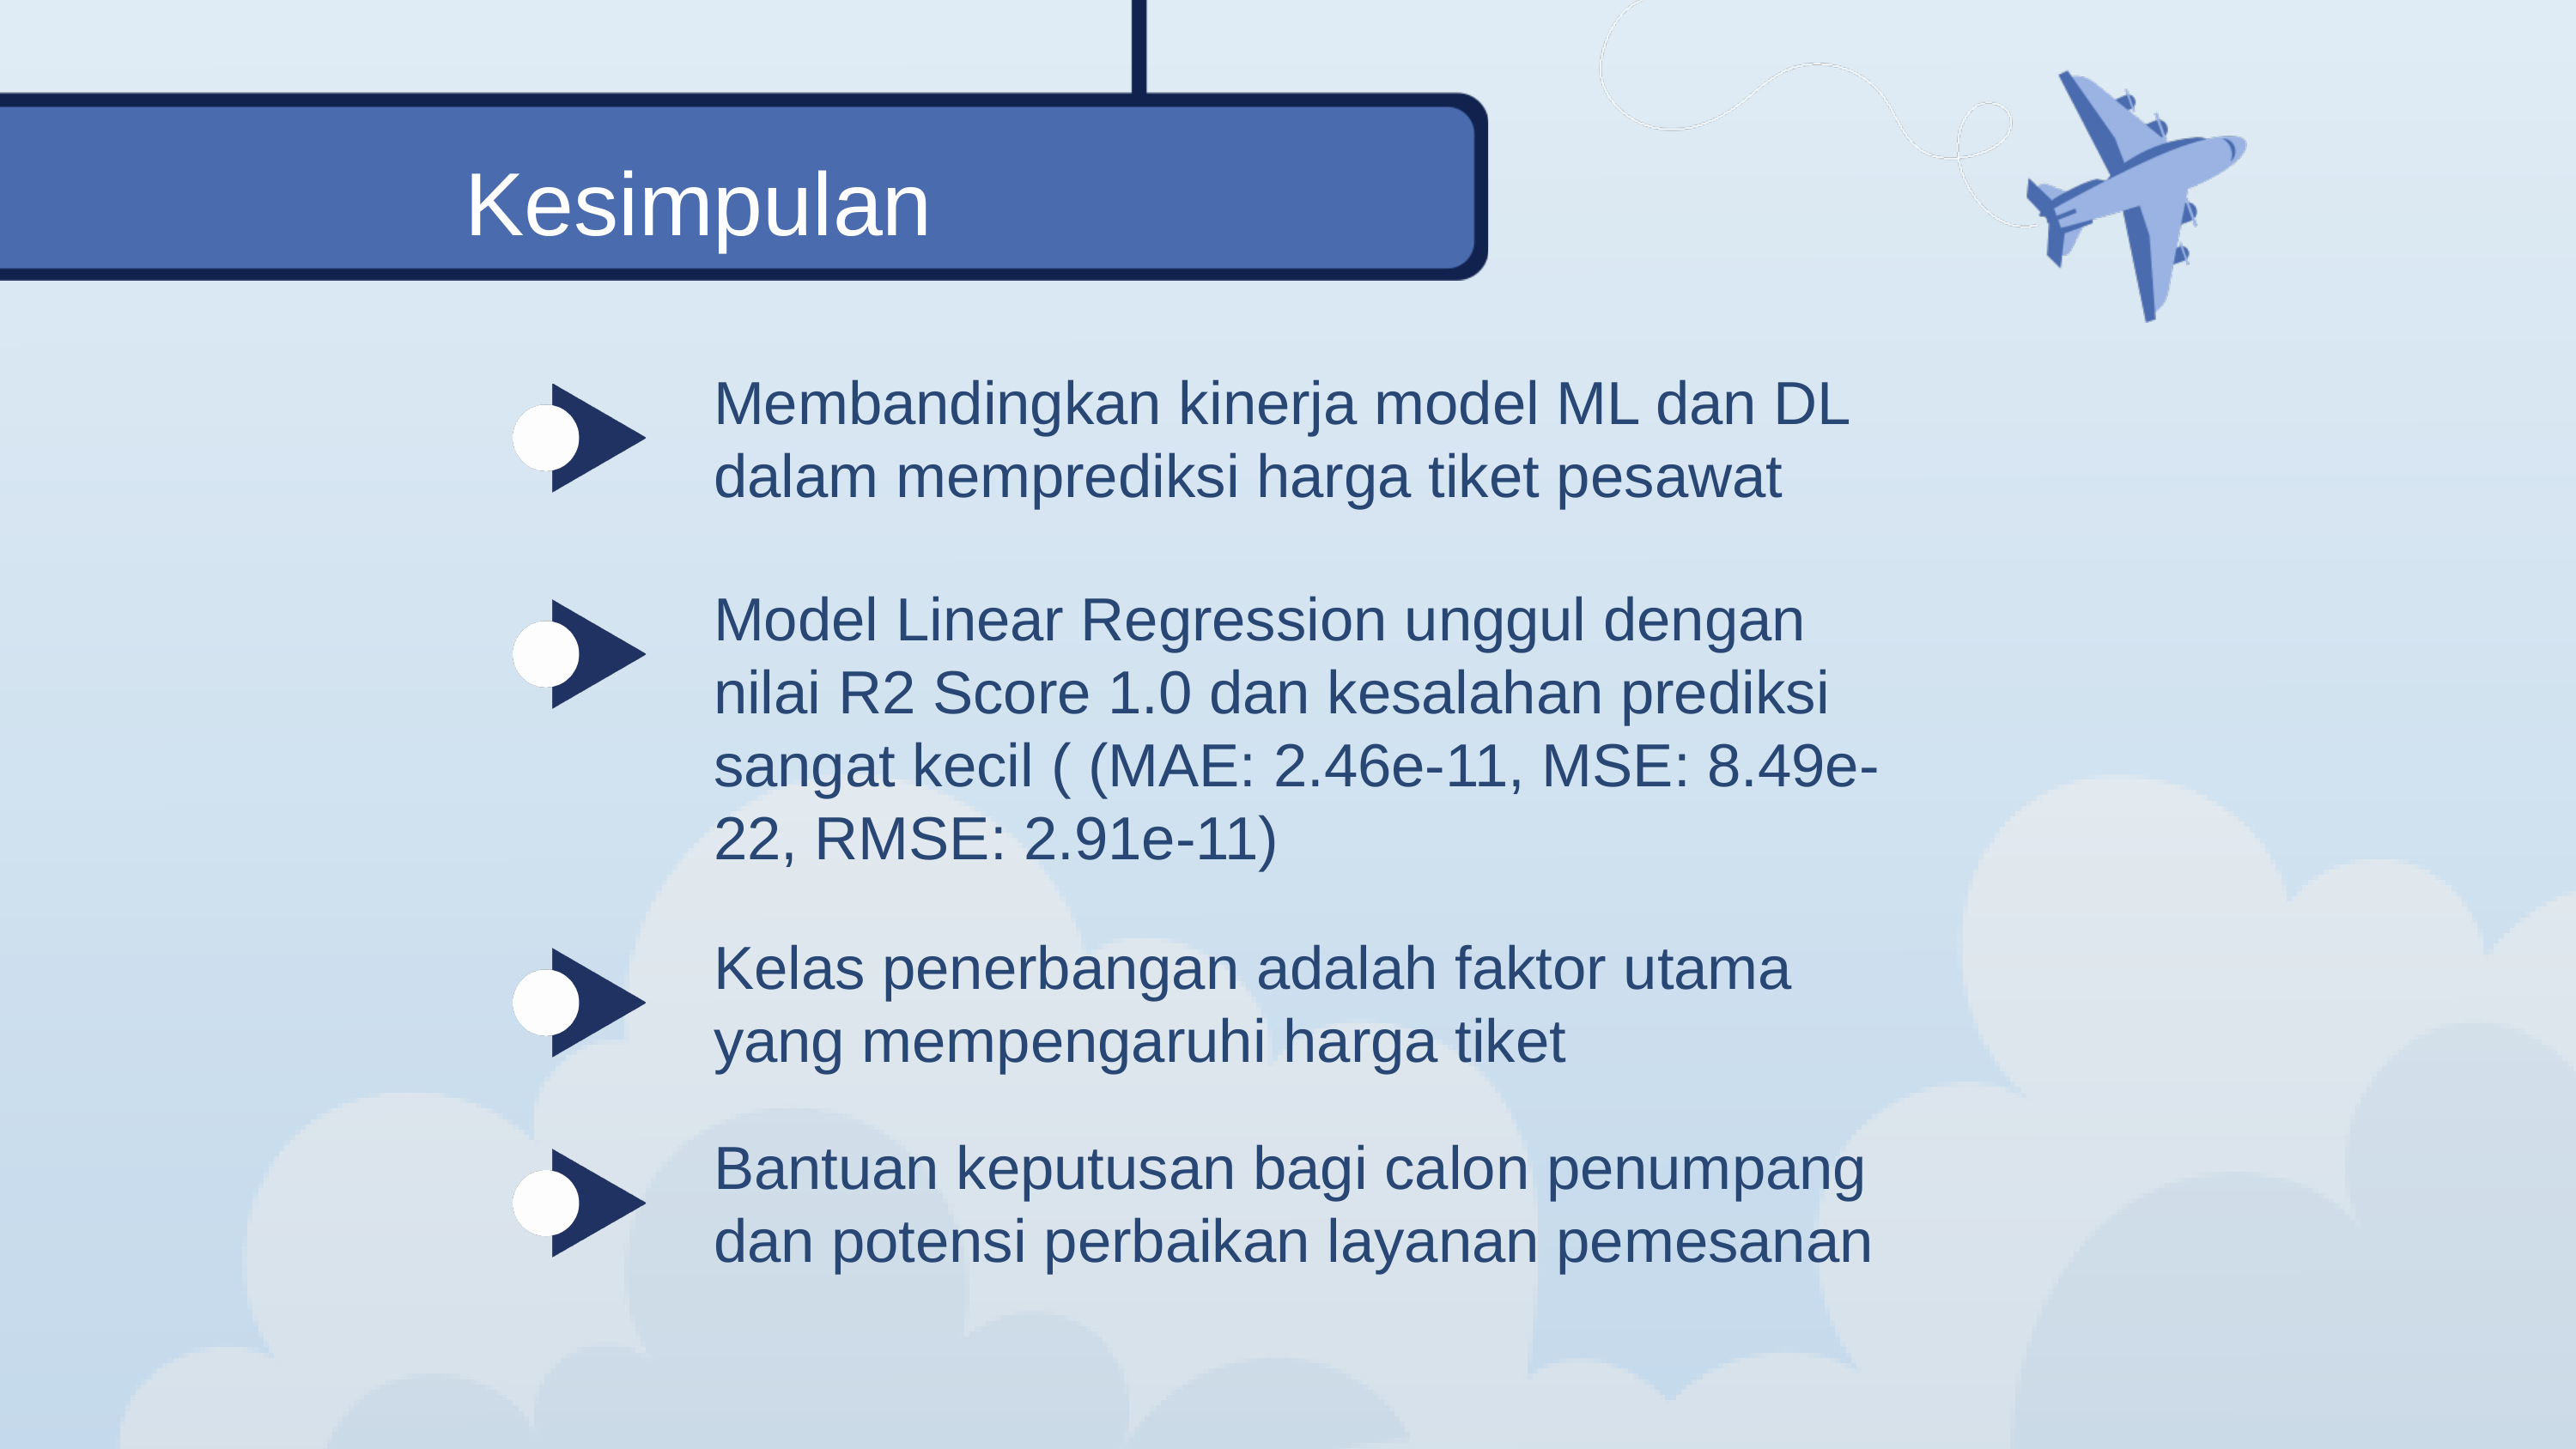

Kesimpulan
Membandingkan kinerja model ML dan DL dalam memprediksi harga tiket pesawat

Model Linear Regression unggul dengan nilai R2 Score 1.0 dan kesalahan prediksi sangat kecil ( (MAE: 2.46e-11, MSE: 8.49e-22, RMSE: 2.91e-11)

Kelas penerbangan adalah faktor utama yang mempengaruhi harga tiket

Bantuan keputusan bagi calon penumpang dan potensi perbaikan layanan pemesanan